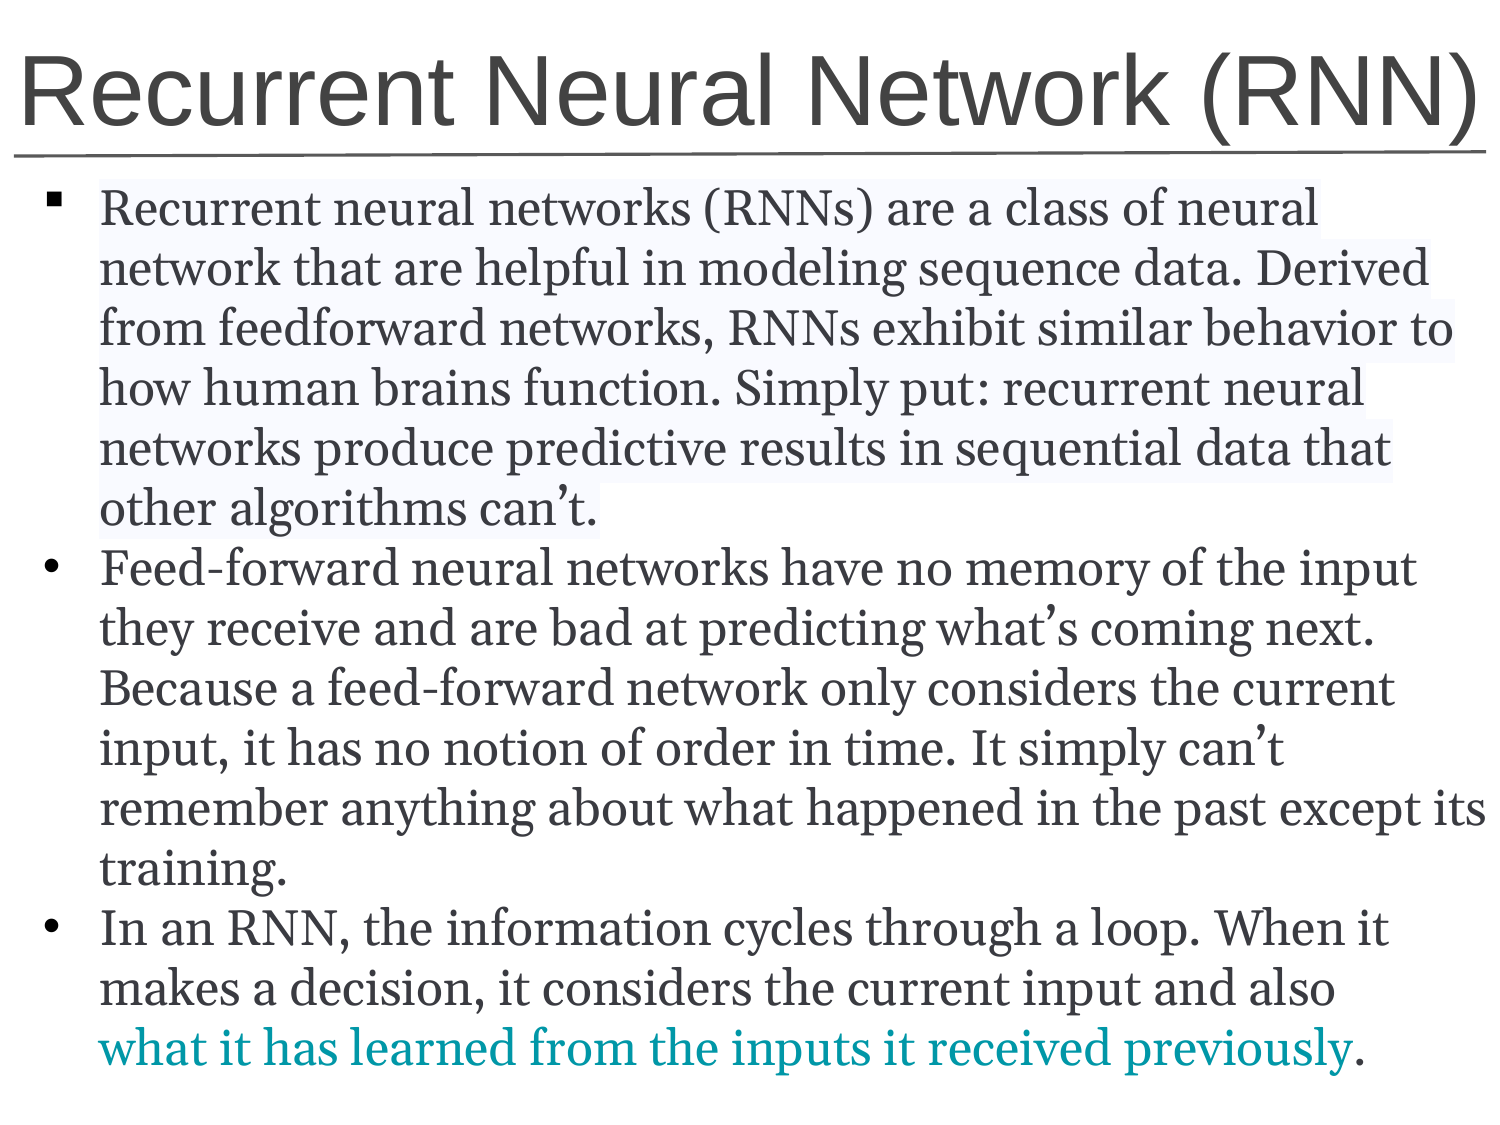

Recurrent Neural Network (RNN)
Recurrent neural networks (RNNs) are a class of neural network that are helpful in modeling sequence data. Derived from feedforward networks, RNNs exhibit similar behavior to how human brains function. Simply put: recurrent neural networks produce predictive results in sequential data that other algorithms can’t.
Feed-forward neural networks have no memory of the input they receive and are bad at predicting what’s coming next. Because a feed-forward network only considers the current input, it has no notion of order in time. It simply can’t remember anything about what happened in the past except its training.
In an RNN, the information cycles through a loop. When it makes a decision, it considers the current input and also what it has learned from the inputs it received previously.